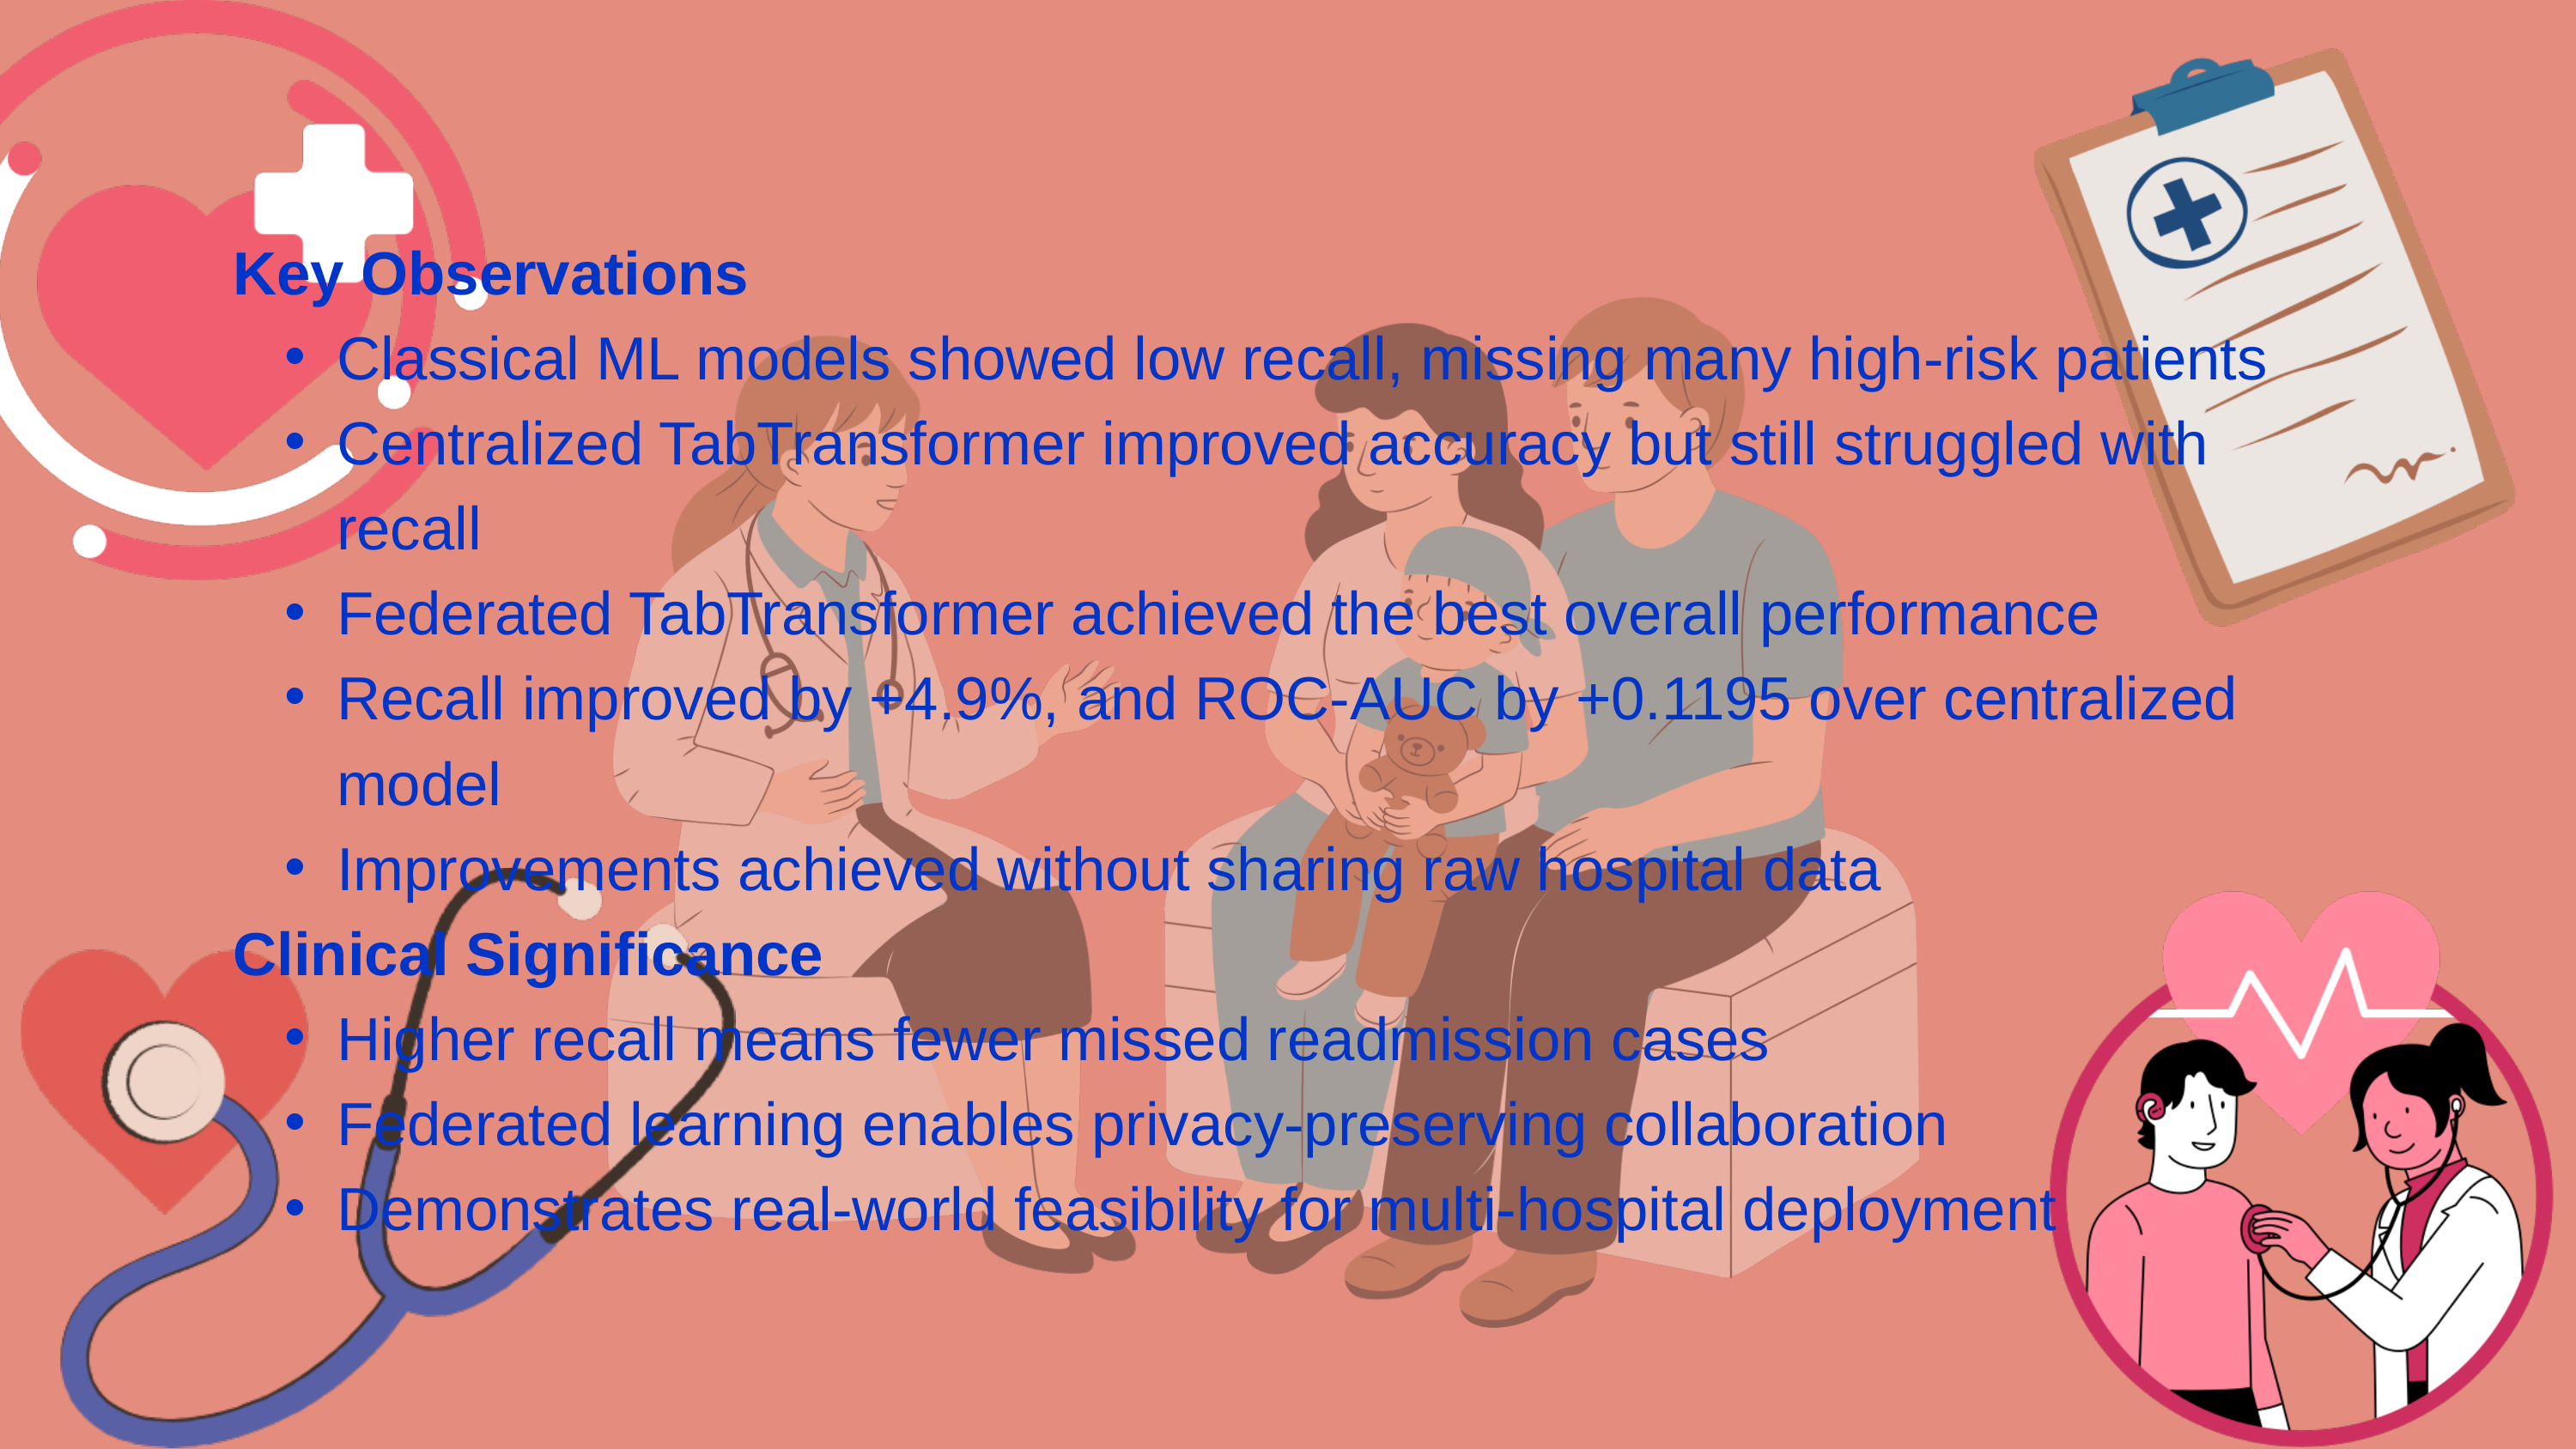

Key Observations
Classical ML models showed low recall, missing many high-risk patients
Centralized TabTransformer improved accuracy but still struggled with recall
Federated TabTransformer achieved the best overall performance
Recall improved by +4.9%, and ROC-AUC by +0.1195 over centralized model
Improvements achieved without sharing raw hospital data
Clinical Significance
Higher recall means fewer missed readmission cases
Federated learning enables privacy-preserving collaboration
Demonstrates real-world feasibility for multi-hospital deployment